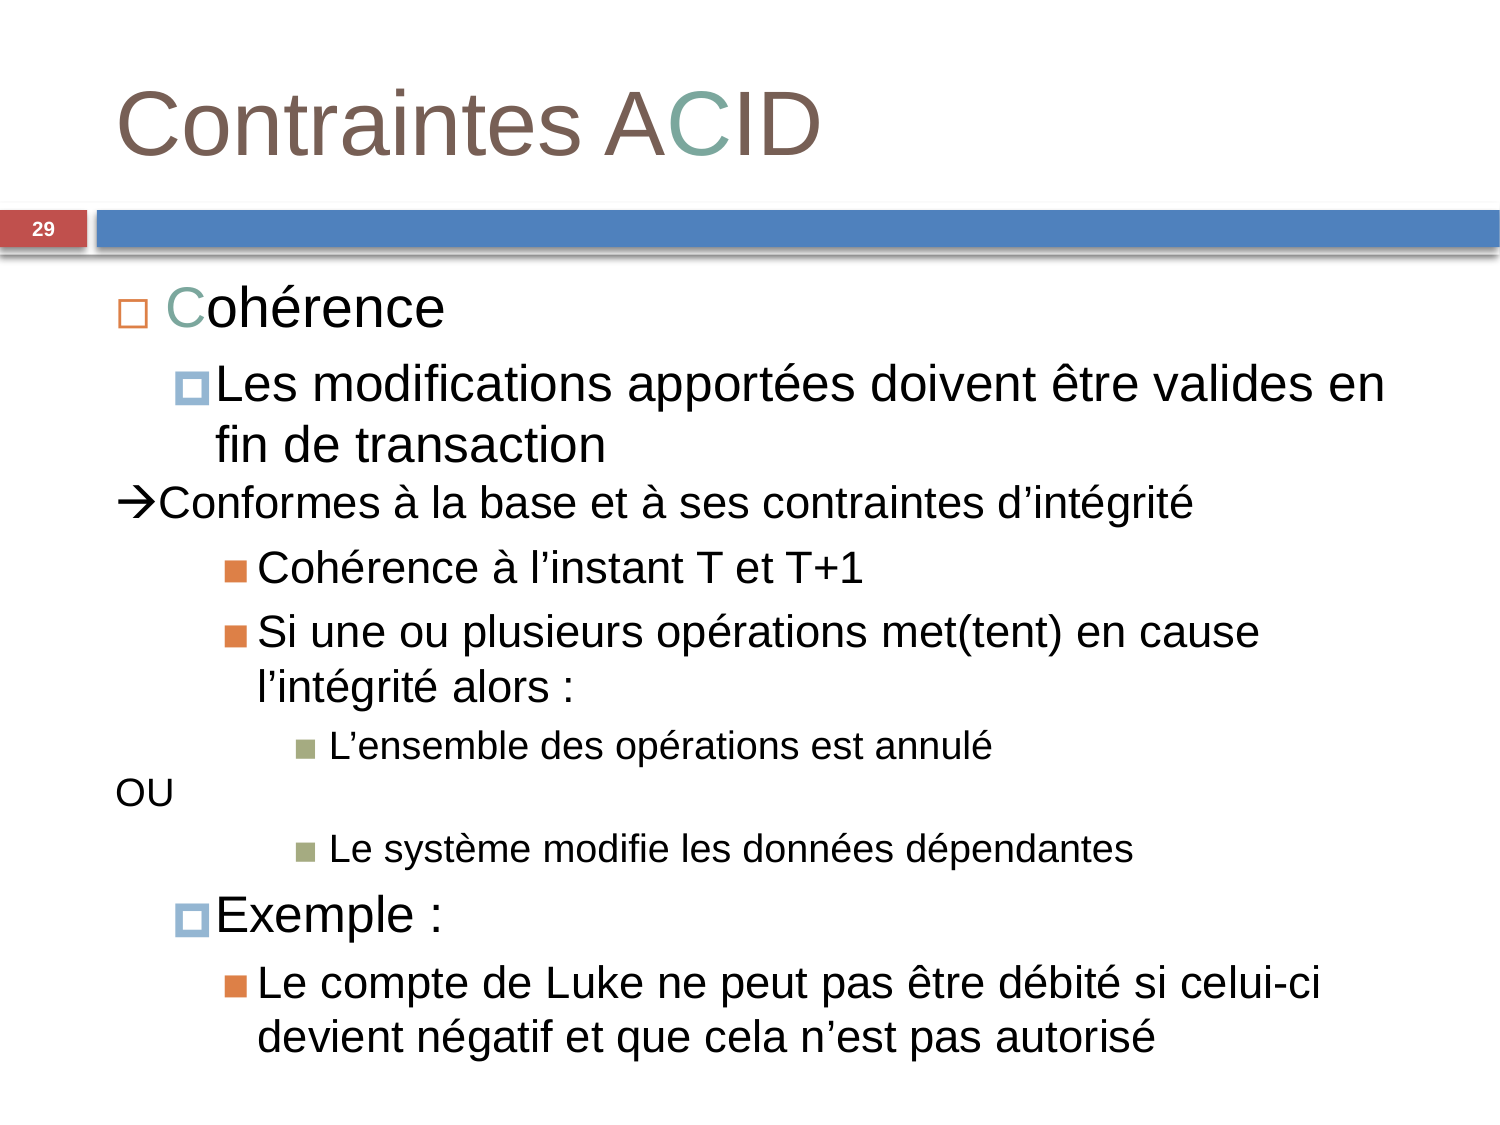

Contraintes ACID
29
Cohérence
Les modifications apportées doivent être valides en fin de transaction
🡪Conformes à la base et à ses contraintes d’intégrité
Cohérence à l’instant T et T+1
Si une ou plusieurs opérations met(tent) en cause l’intégrité alors :
L’ensemble des opérations est annulé
OU
Le système modifie les données dépendantes
Exemple :
Le compte de Luke ne peut pas être débité si celui-ci devient négatif et que cela n’est pas autorisé